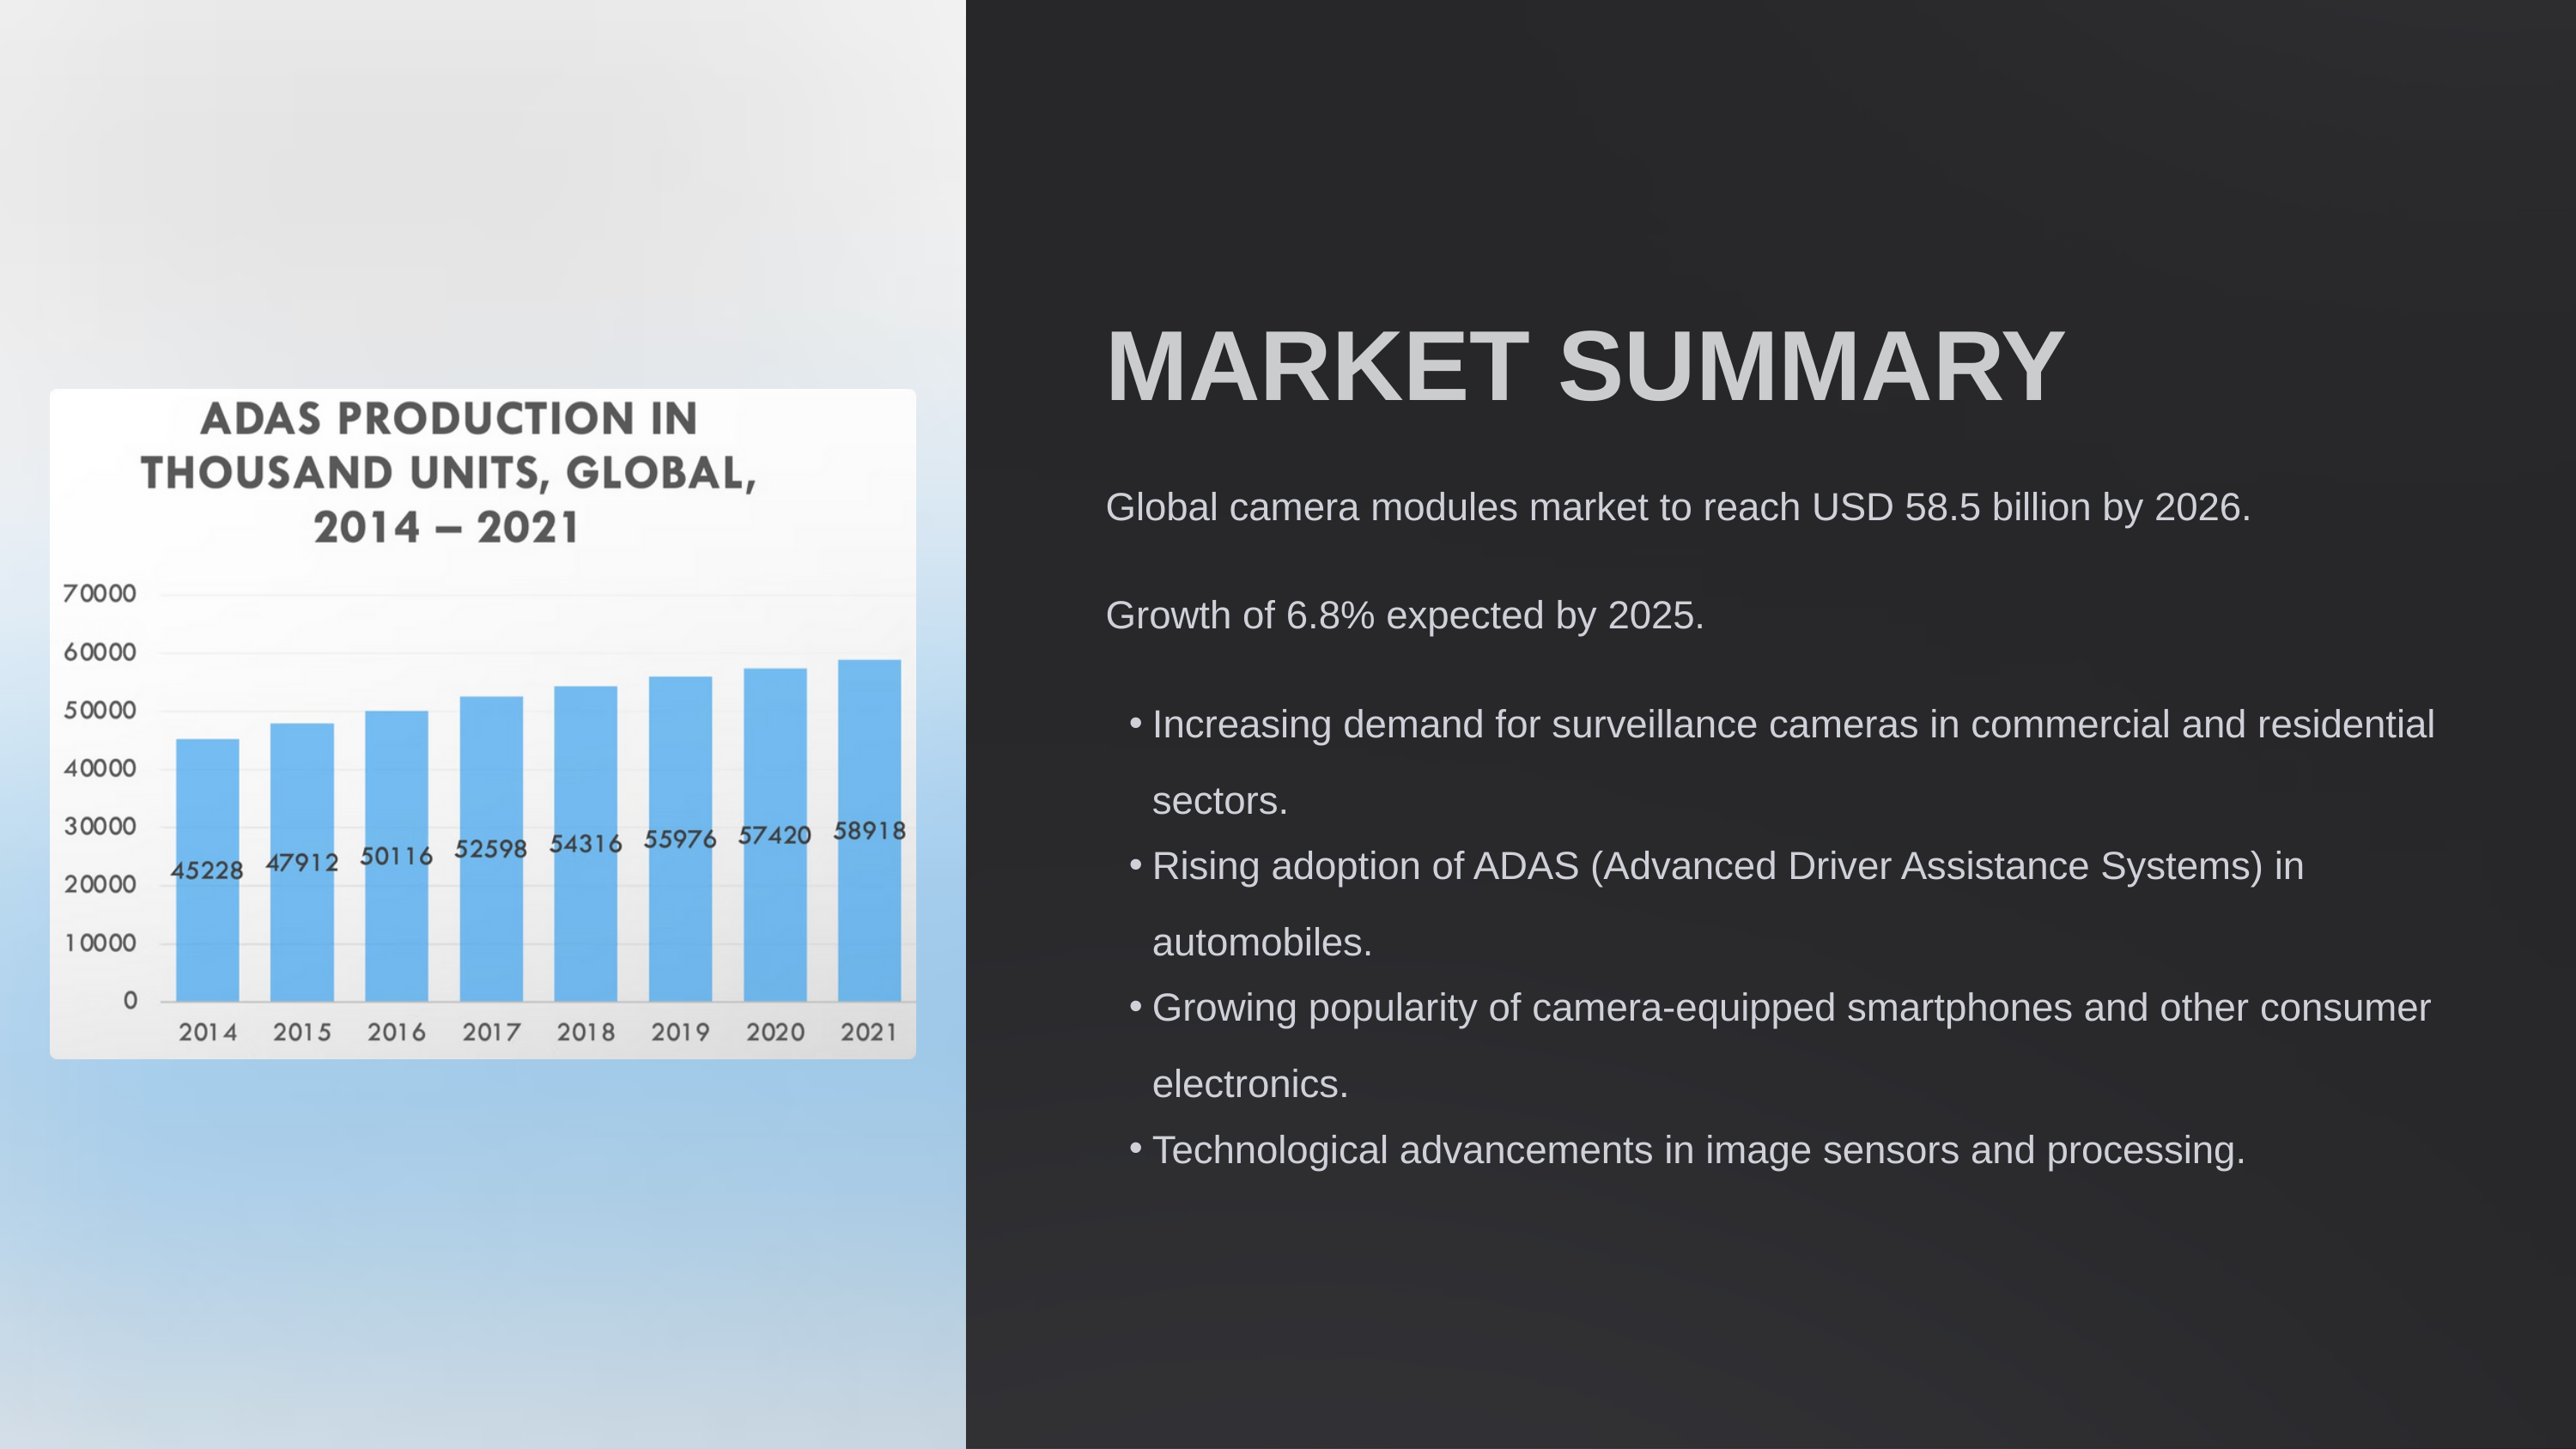

MARKET SUMMARY

Global camera modules market to reach USD 58.5 billion by 2026.

Growth of 6.8% expected by 2025.

Increasing demand for surveillance cameras in commercial and residential sectors.

Rising adoption of ADAS (Advanced Driver Assistance Systems) in automobiles.

Growing popularity of camera-equipped smartphones and other consumer electronics.

Technological advancements in image sensors and processing.